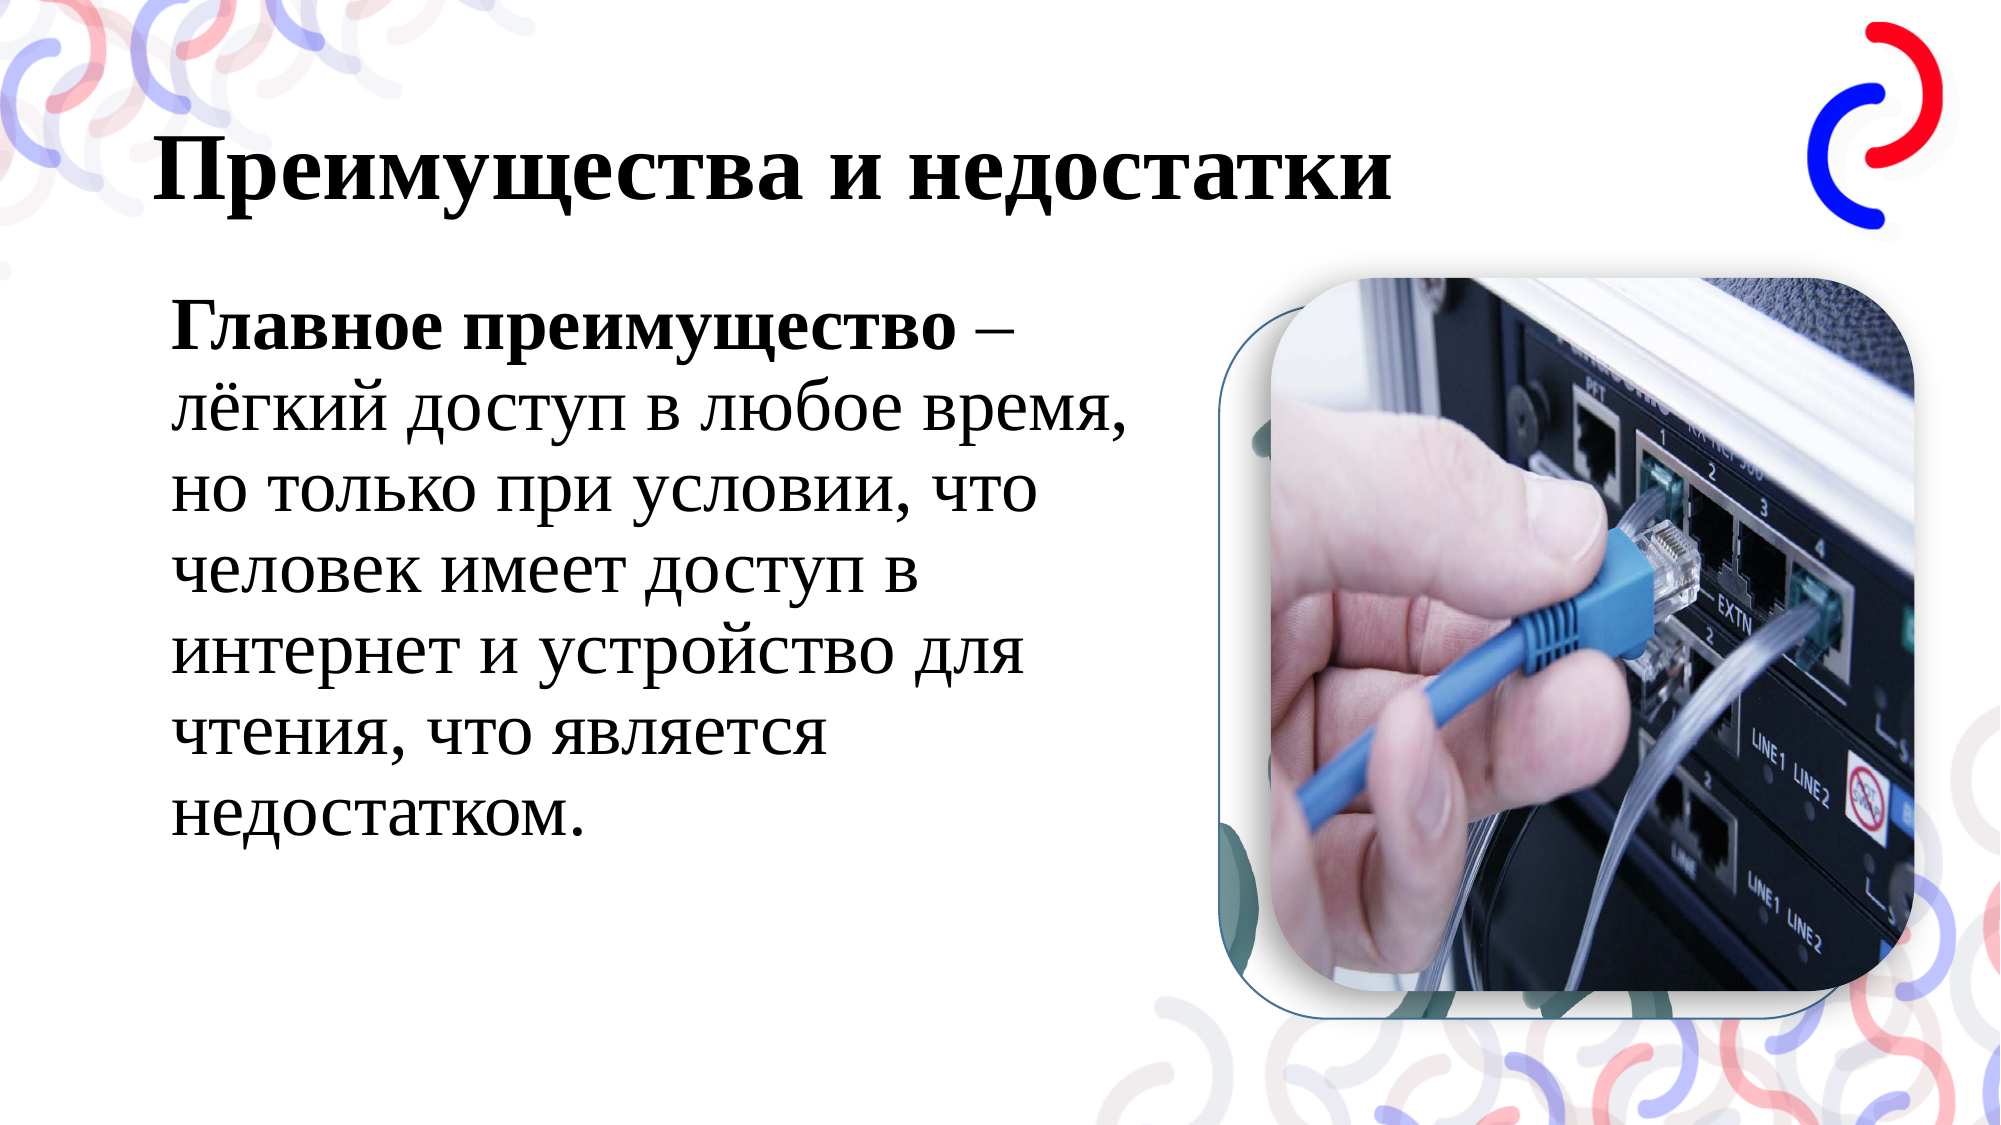

# Преимущества и недостатки
Главное преимущество – лёгкий доступ в любое время, но только при условии, что человек имеет доступ в интернет и устройство для чтения, что является недостатком.